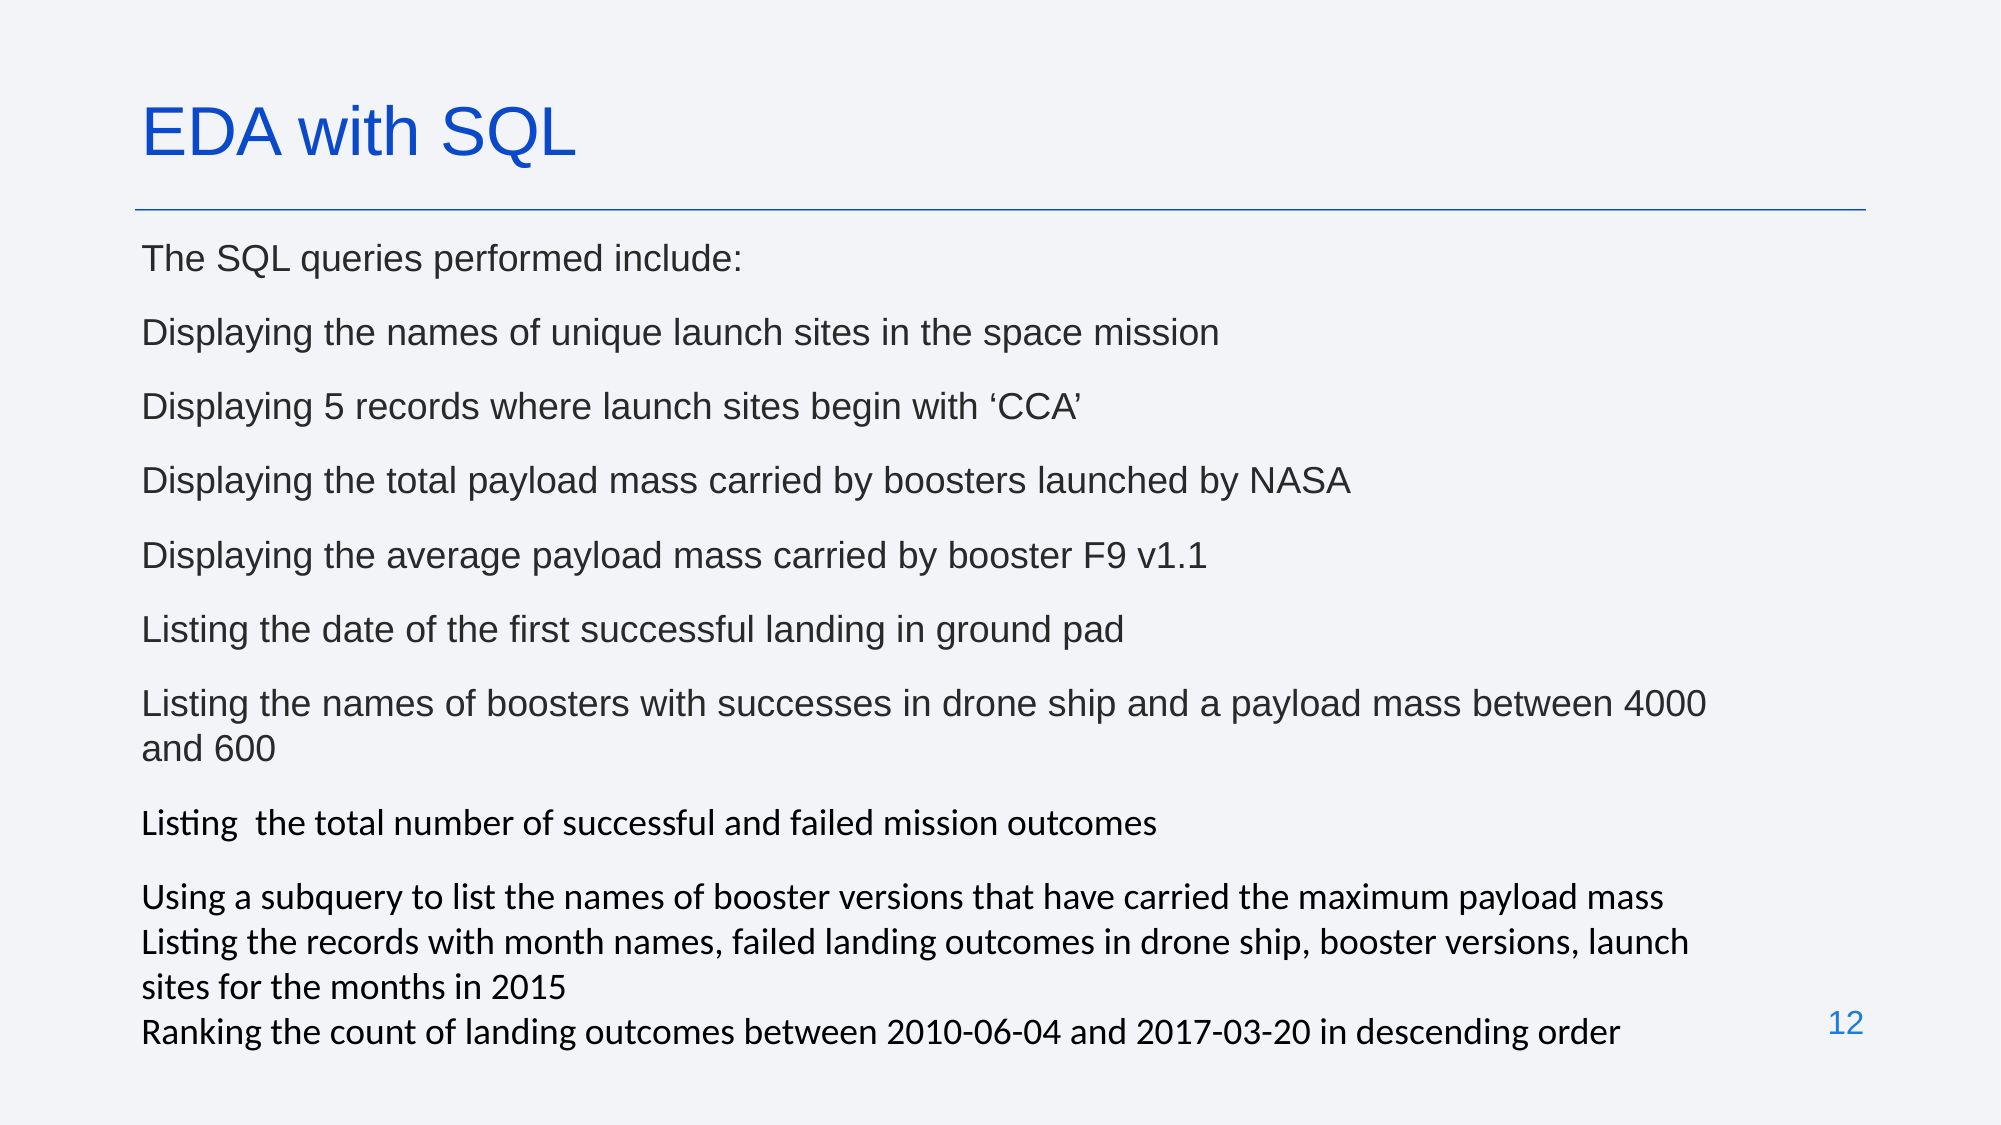

EDA with SQL
The SQL queries performed include:
Displaying the names of unique launch sites in the space mission
Displaying 5 records where launch sites begin with ‘CCA’
Displaying the total payload mass carried by boosters launched by NASA
Displaying the average payload mass carried by booster F9 v1.1
Listing the date of the first successful landing in ground pad
Listing the names of boosters with successes in drone ship and a payload mass between 4000 and 600
Listing  the total number of successful and failed mission outcomes
Using a subquery to list the names of booster versions that have carried the maximum payload mass
Listing the records with month names, failed landing outcomes in drone ship, booster versions, launch sites for the months in 2015
Ranking the count of landing outcomes between 2010-06-04 and 2017-03-20 in descending order
12